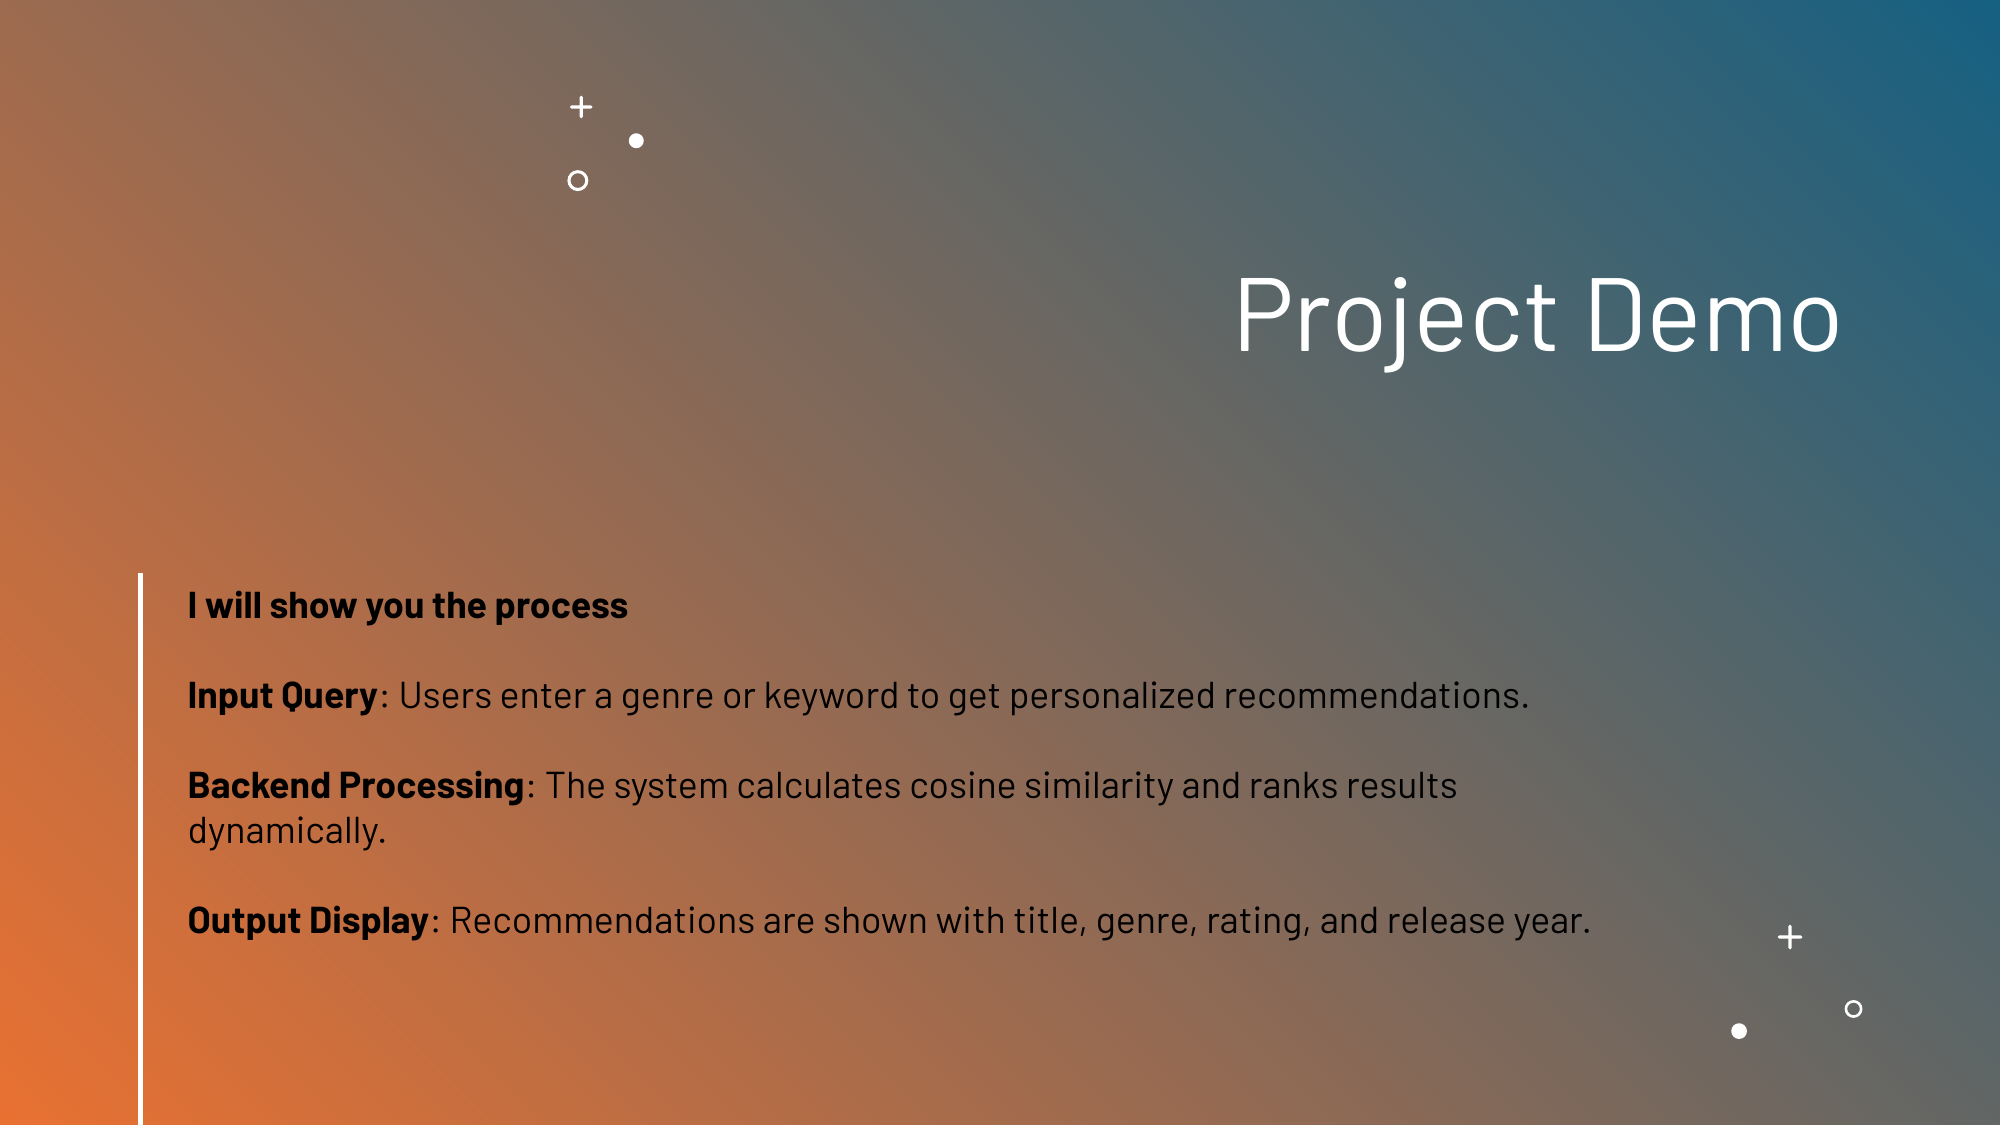

# Project Demo
I will show you the process
Input Query: Users enter a genre or keyword to get personalized recommendations.

Backend Processing: The system calculates cosine similarity and ranks results dynamically.

Output Display: Recommendations are shown with title, genre, rating, and release year.